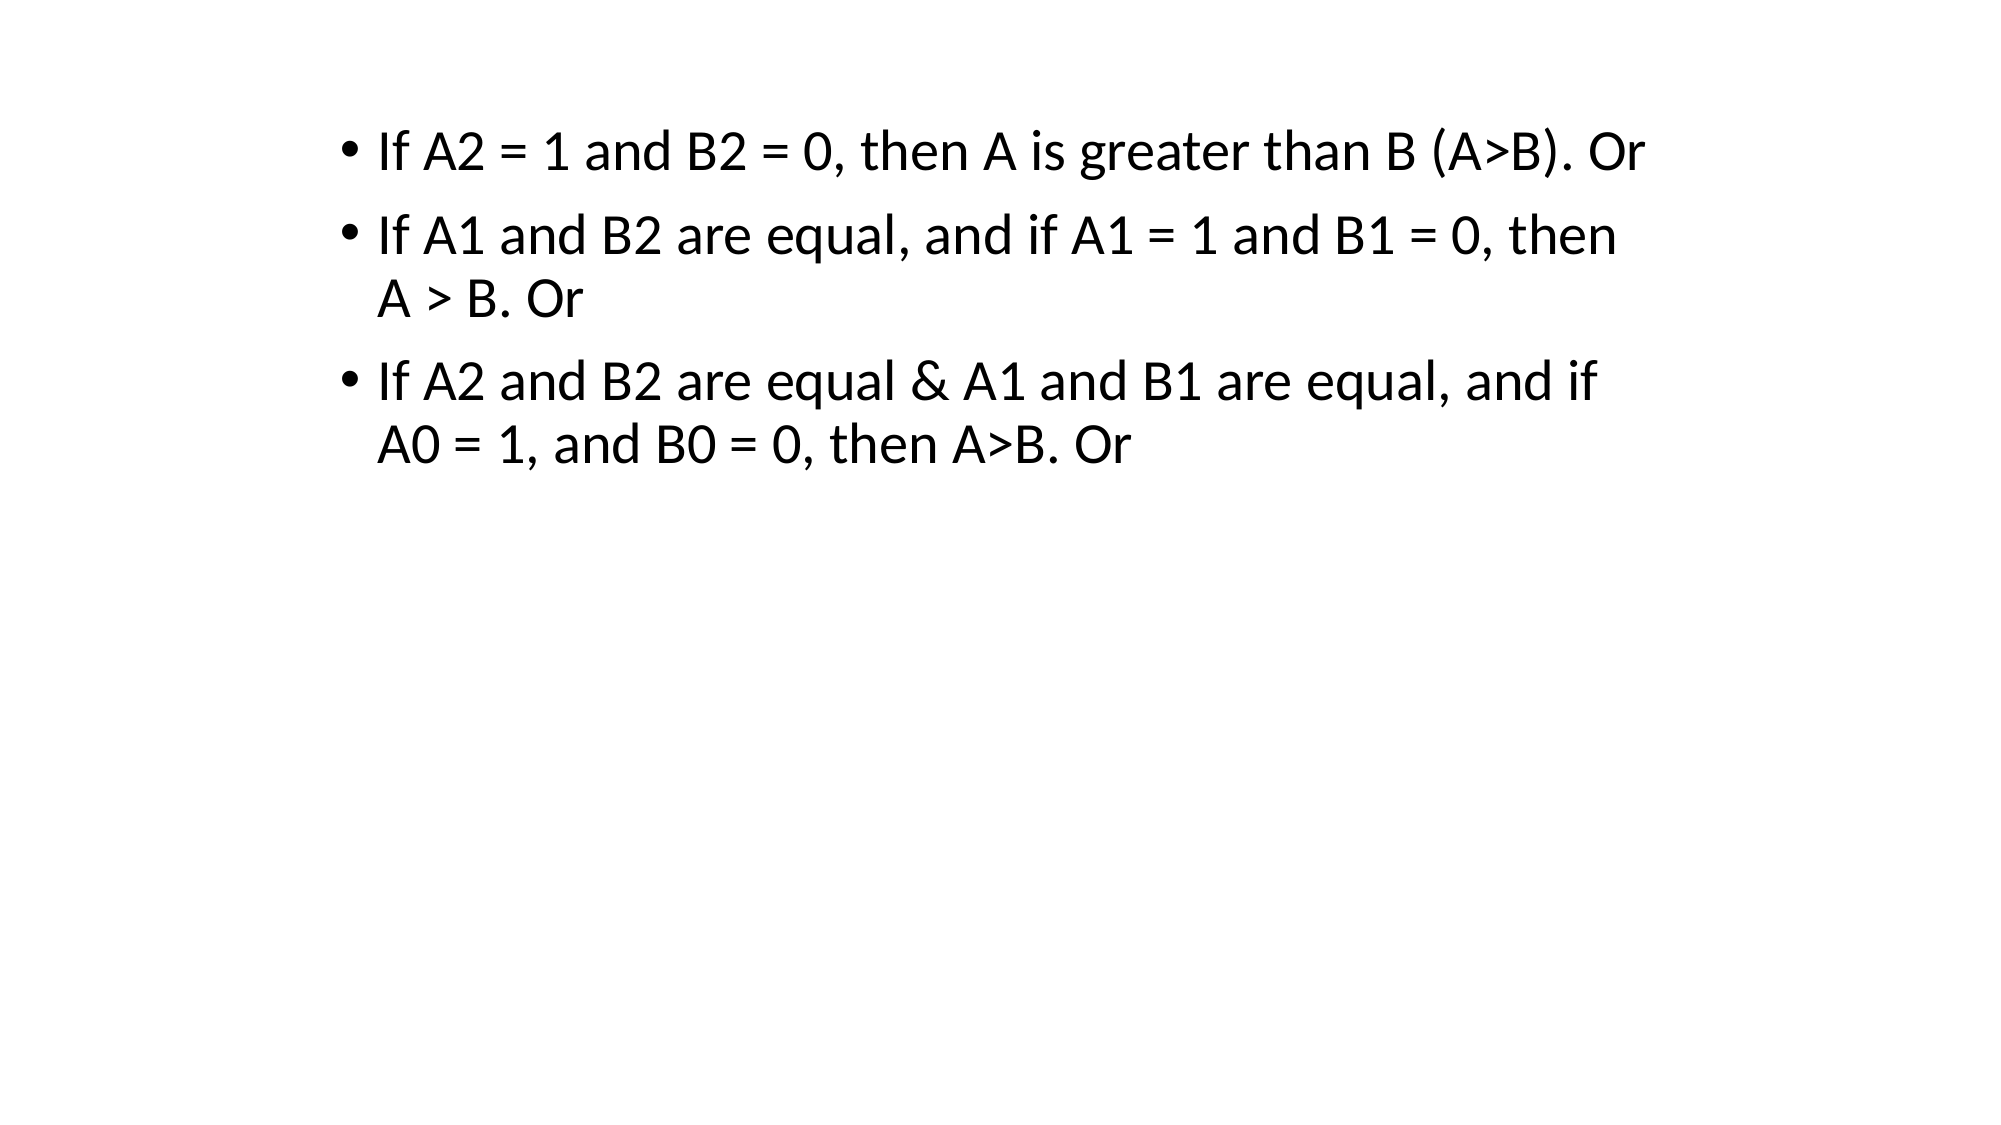

#
If A2 = 1 and B2 = 0, then A is greater than B (A>B). Or
If A1 and B2 are equal, and if A1 = 1 and B1 = 0, then A > B. Or
If A2 and B2 are equal & A1 and B1 are equal, and if A0 = 1, and B0 = 0, then A>B. Or